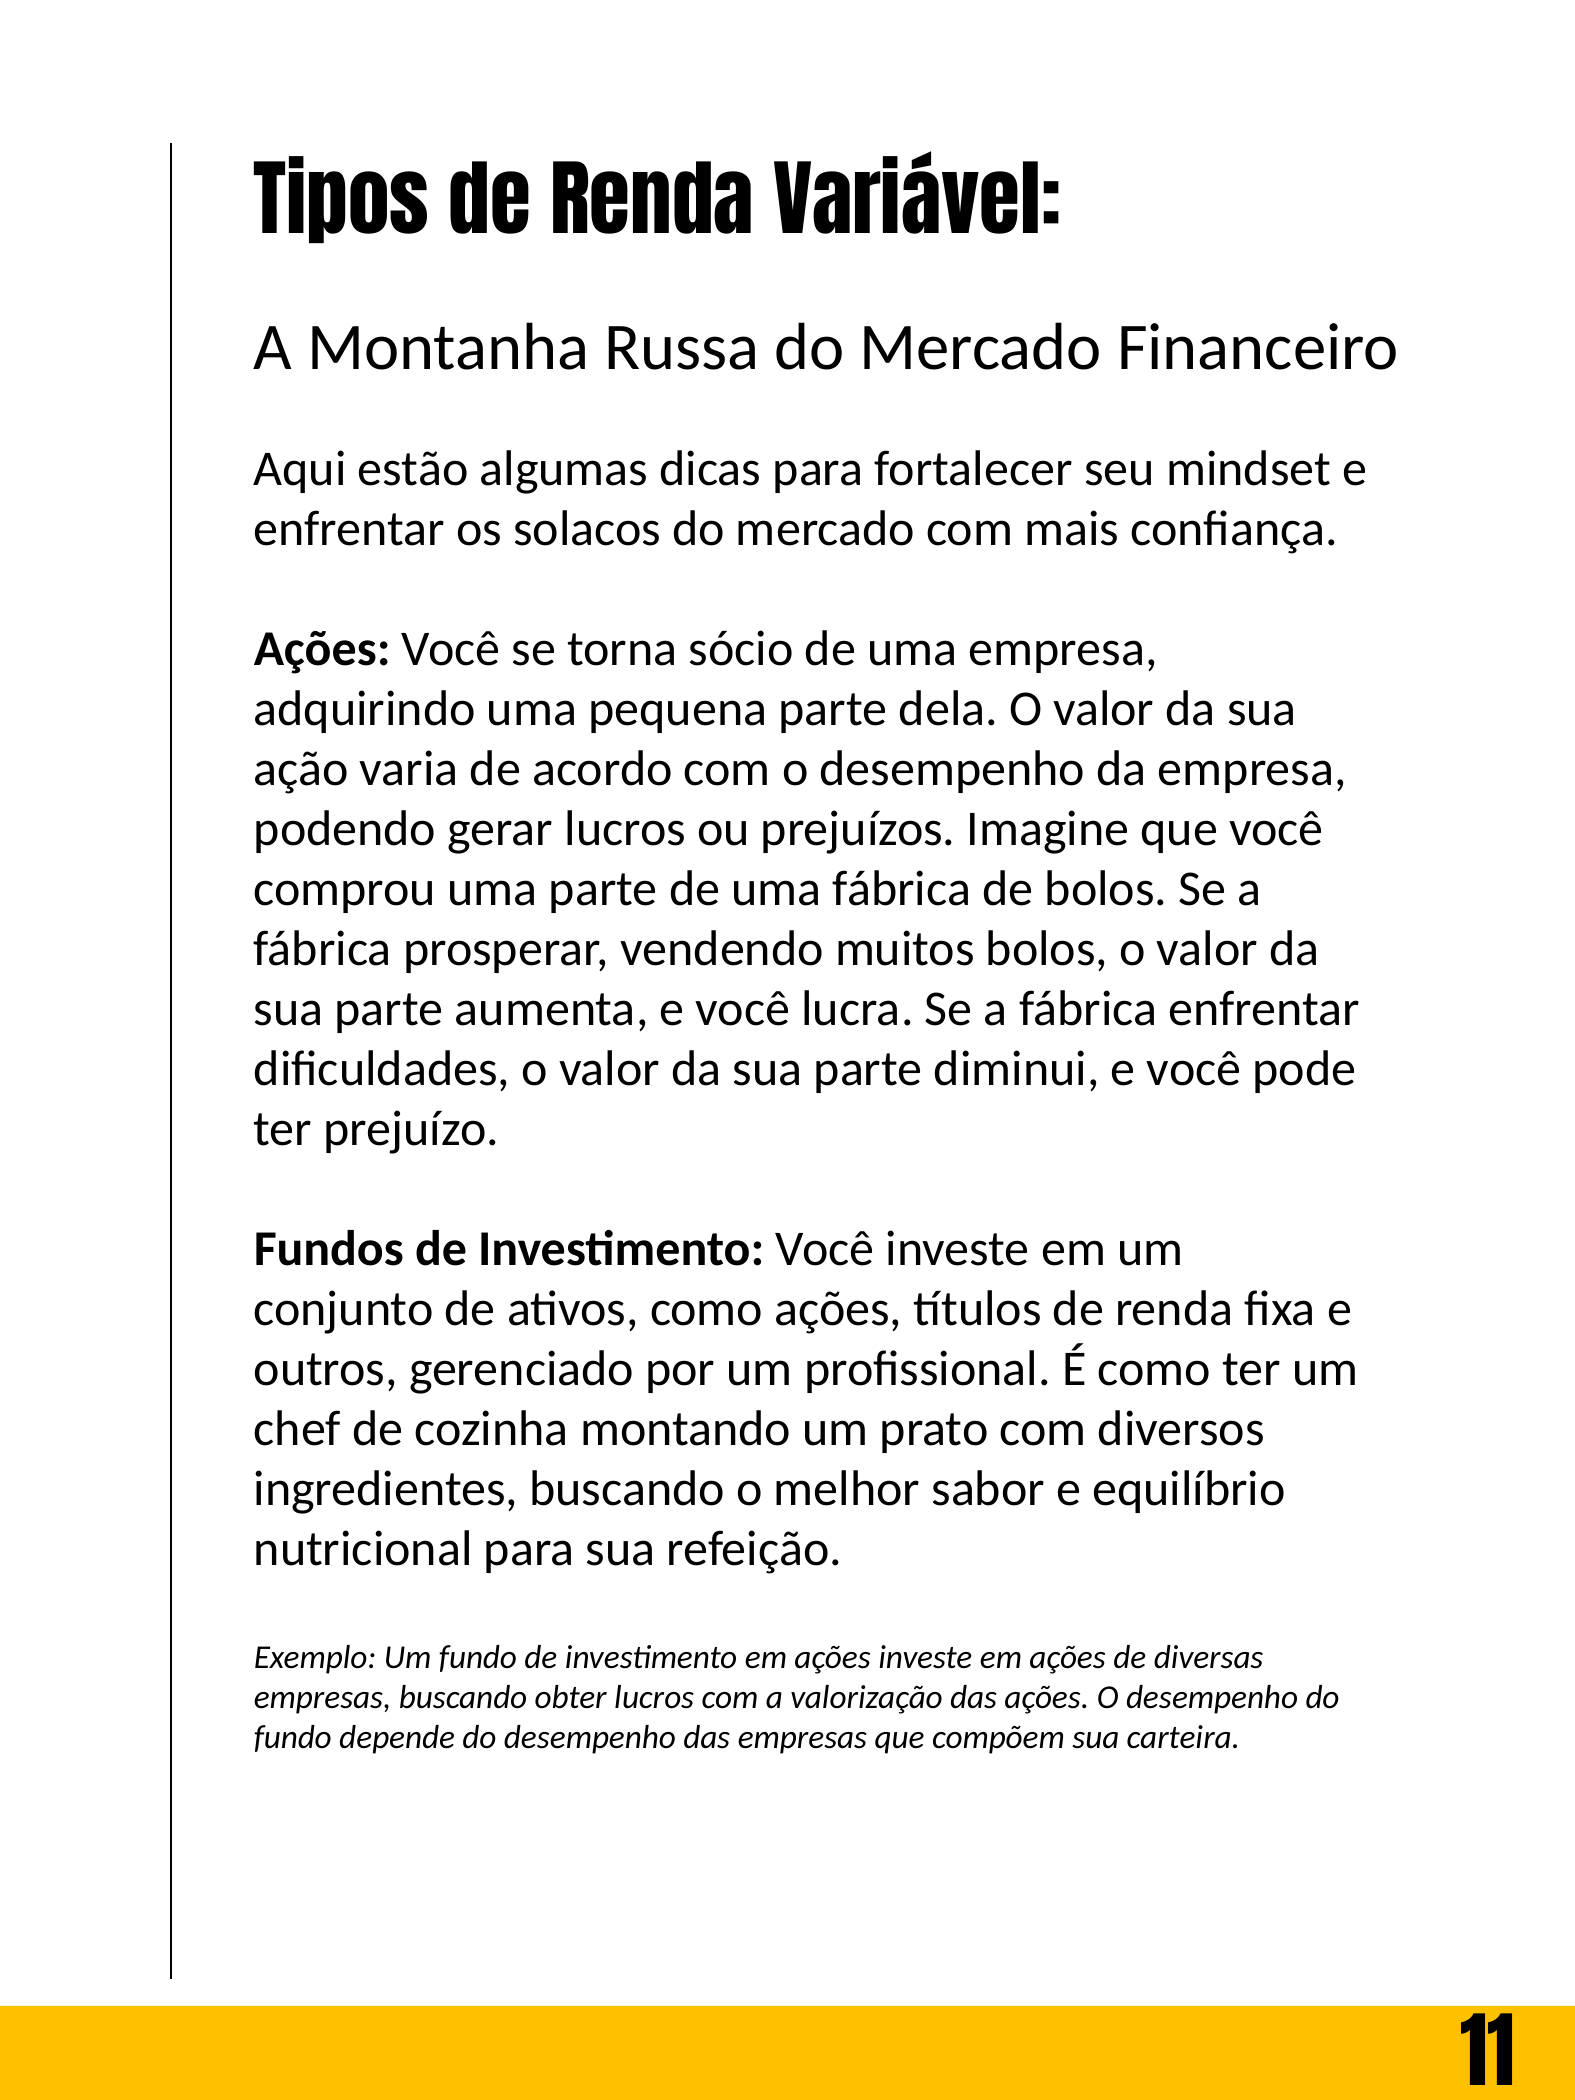

Tipos de Renda Variável:
Construir um modelo de divisória de capítulos.
Ebooks vao ser consumidos digitalmente, cuidado com a quantidade de conteúdos.

A Montanha Russa do Mercado Financeiro
Aqui estão algumas dicas para fortalecer seu mindset e enfrentar os solacos do mercado com mais confiança.

Ações: Você se torna sócio de uma empresa, adquirindo uma pequena parte dela. O valor da sua ação varia de acordo com o desempenho da empresa, podendo gerar lucros ou prejuízos. Imagine que você comprou uma parte de uma fábrica de bolos. Se a fábrica prosperar, vendendo muitos bolos, o valor da sua parte aumenta, e você lucra. Se a fábrica enfrentar dificuldades, o valor da sua parte diminui, e você pode ter prejuízo.

Fundos de Investimento: Você investe em um conjunto de ativos, como ações, títulos de renda fixa e outros, gerenciado por um profissional. É como ter um chef de cozinha montando um prato com diversos ingredientes, buscando o melhor sabor e equilíbrio nutricional para sua refeição.

Exemplo: Um fundo de investimento em ações investe em ações de diversas empresas, buscando obter lucros com a valorização das ações. O desempenho do fundo depende do desempenho das empresas que compõem sua carteira.
11